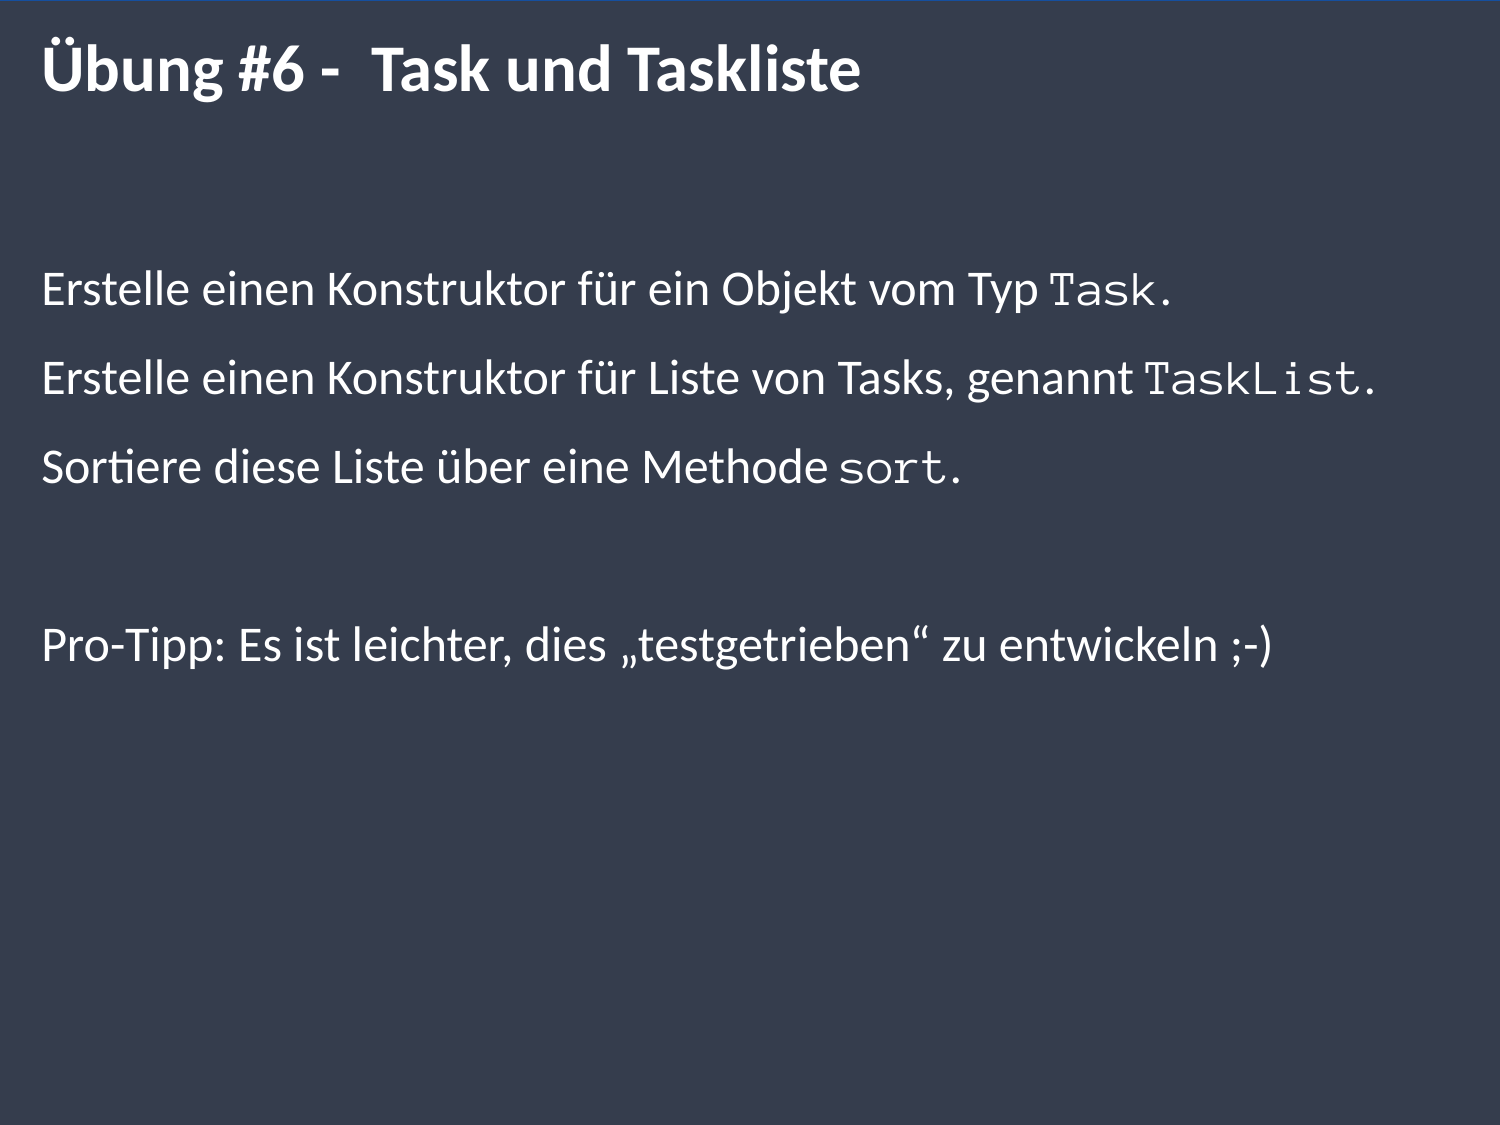

# Übung #6 -  Task und Taskliste
Erstelle einen Konstruktor für ein Objekt vom Typ Task.
Erstelle einen Konstruktor für Liste von Tasks, genannt TaskList.
Sortiere diese Liste über eine Methode sort.

Pro-Tipp: Es ist leichter, dies „testgetrieben“ zu entwickeln ;-)